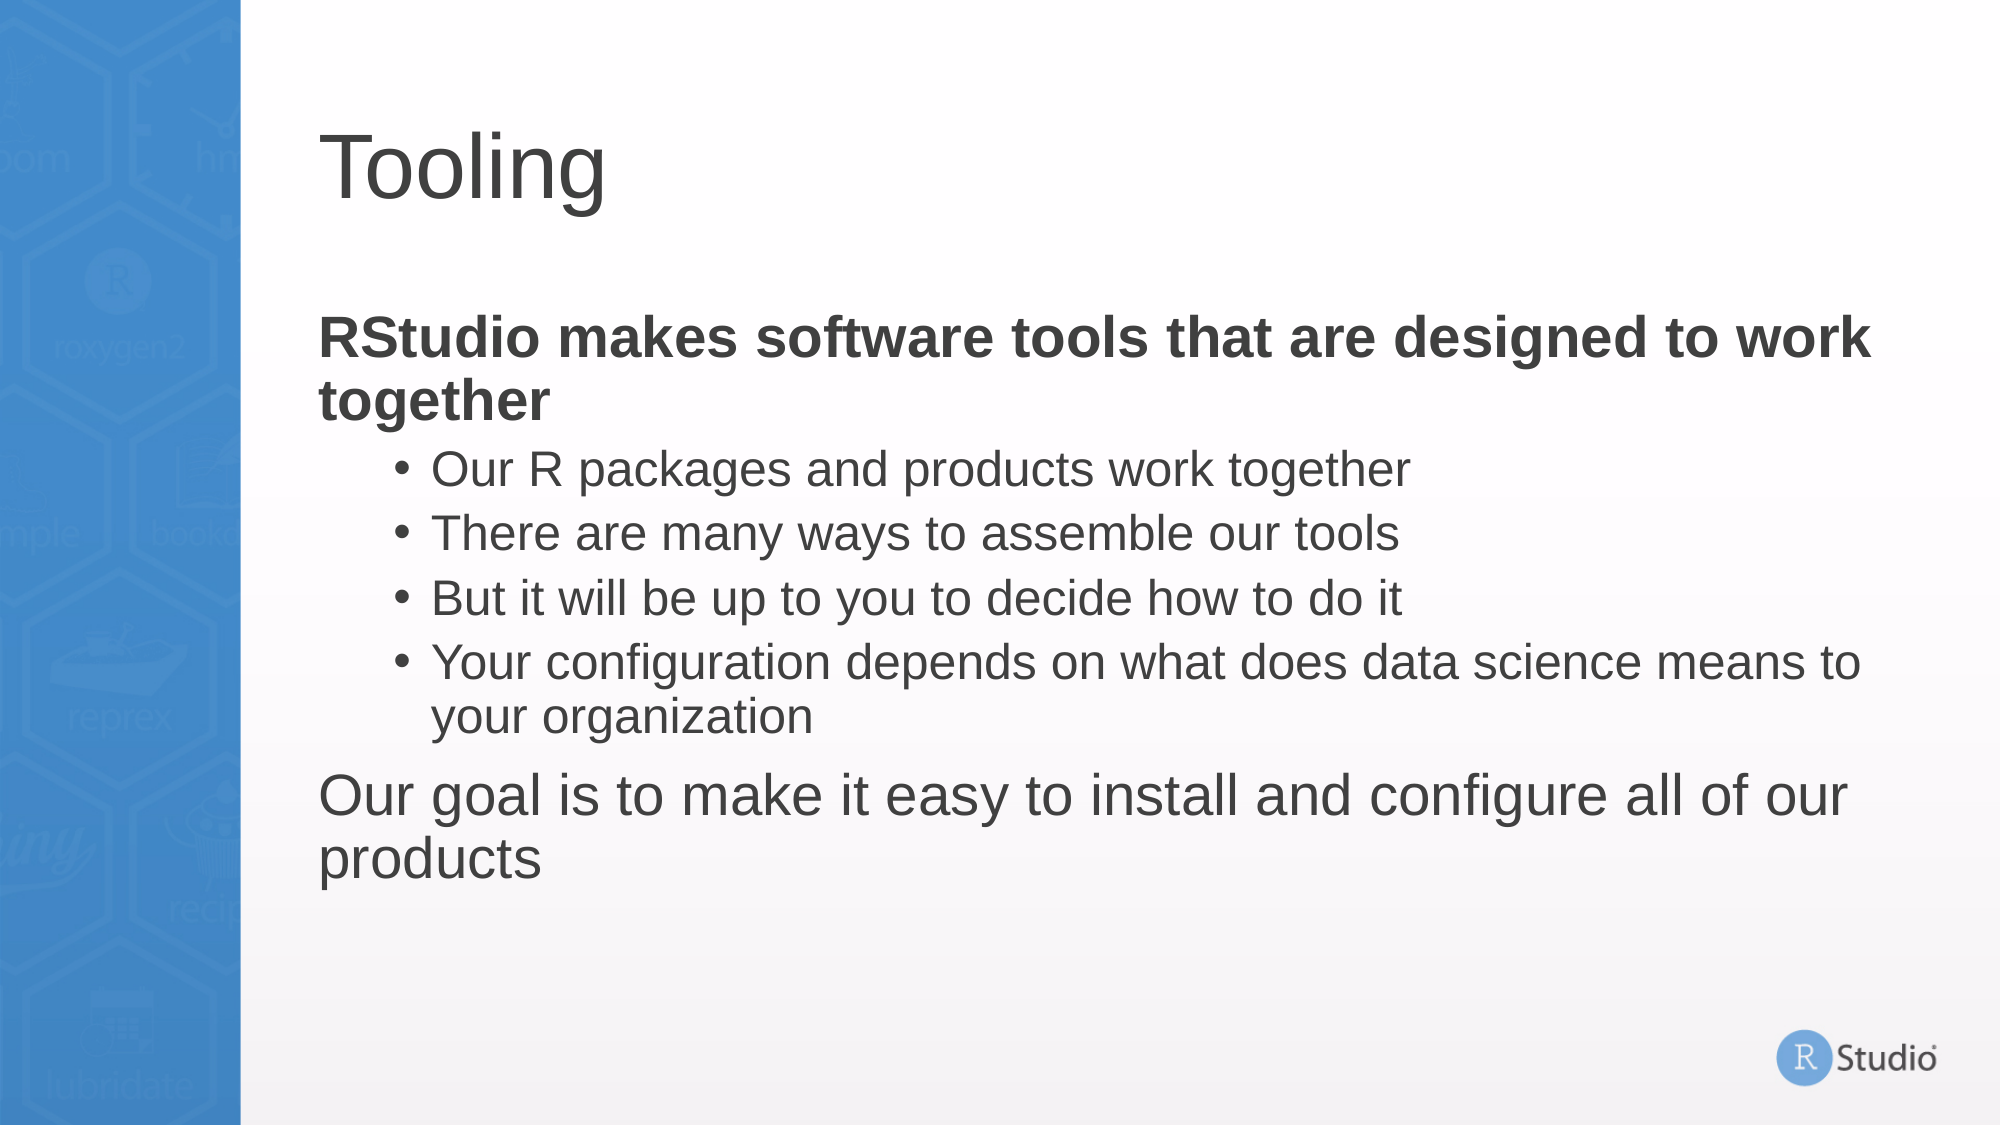

# Tooling
RStudio makes software tools that are designed to work together
Our R packages and products work together
There are many ways to assemble our tools
But it will be up to you to decide how to do it
Your configuration depends on what does data science means to your organization
Our goal is to make it easy to install and configure all of our products